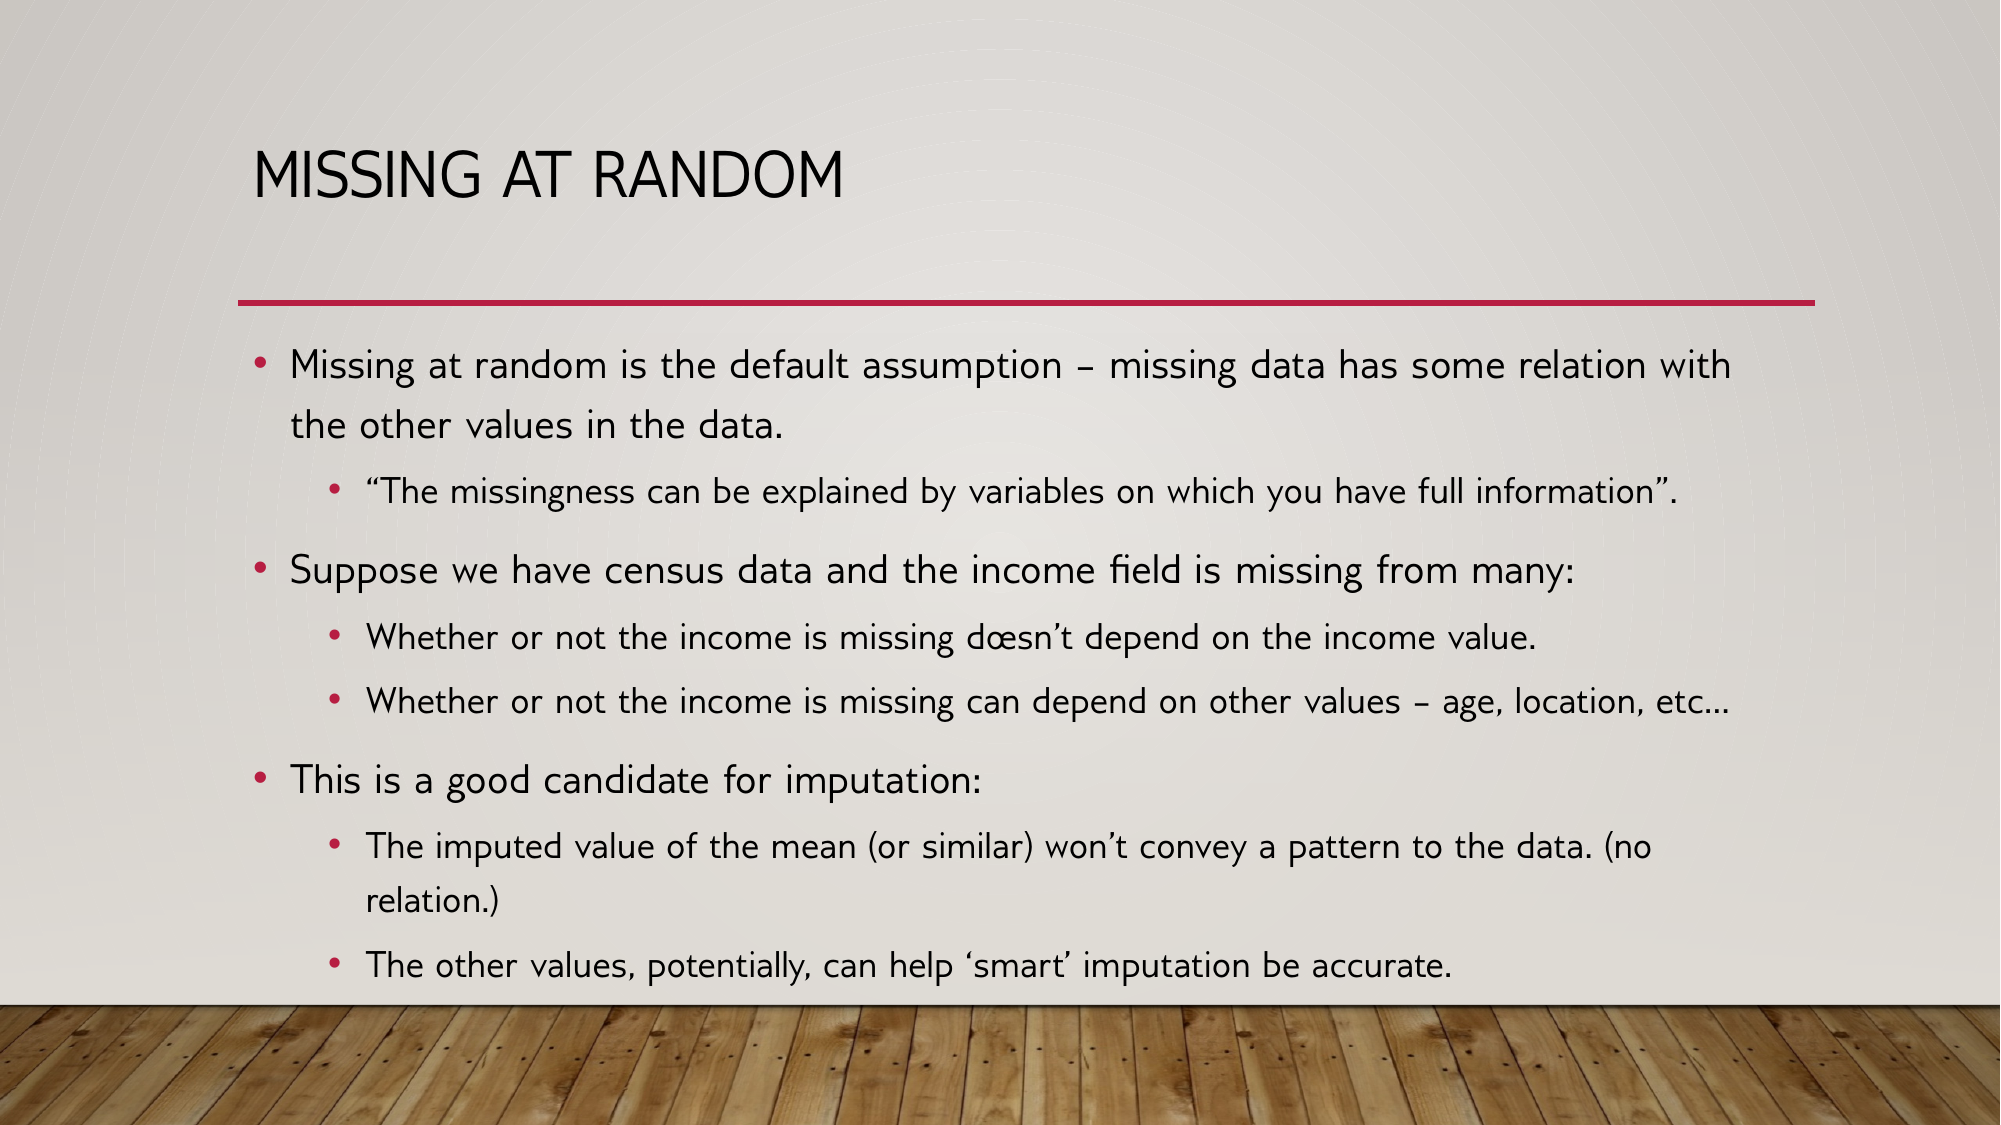

# Missing at Random
Missing at random is the default assumption – missing data has some relation with the other values in the data.
“The missingness can be explained by variables on which you have full information”.
Suppose we have census data and the income field is missing from many:
Whether or not the income is missing doesn’t depend on the income value.
Whether or not the income is missing can depend on other values – age, location, etc…
This is a good candidate for imputation:
The imputed value of the mean (or similar) won’t convey a pattern to the data. (no relation.)
The other values, potentially, can help ‘smart’ imputation be accurate.